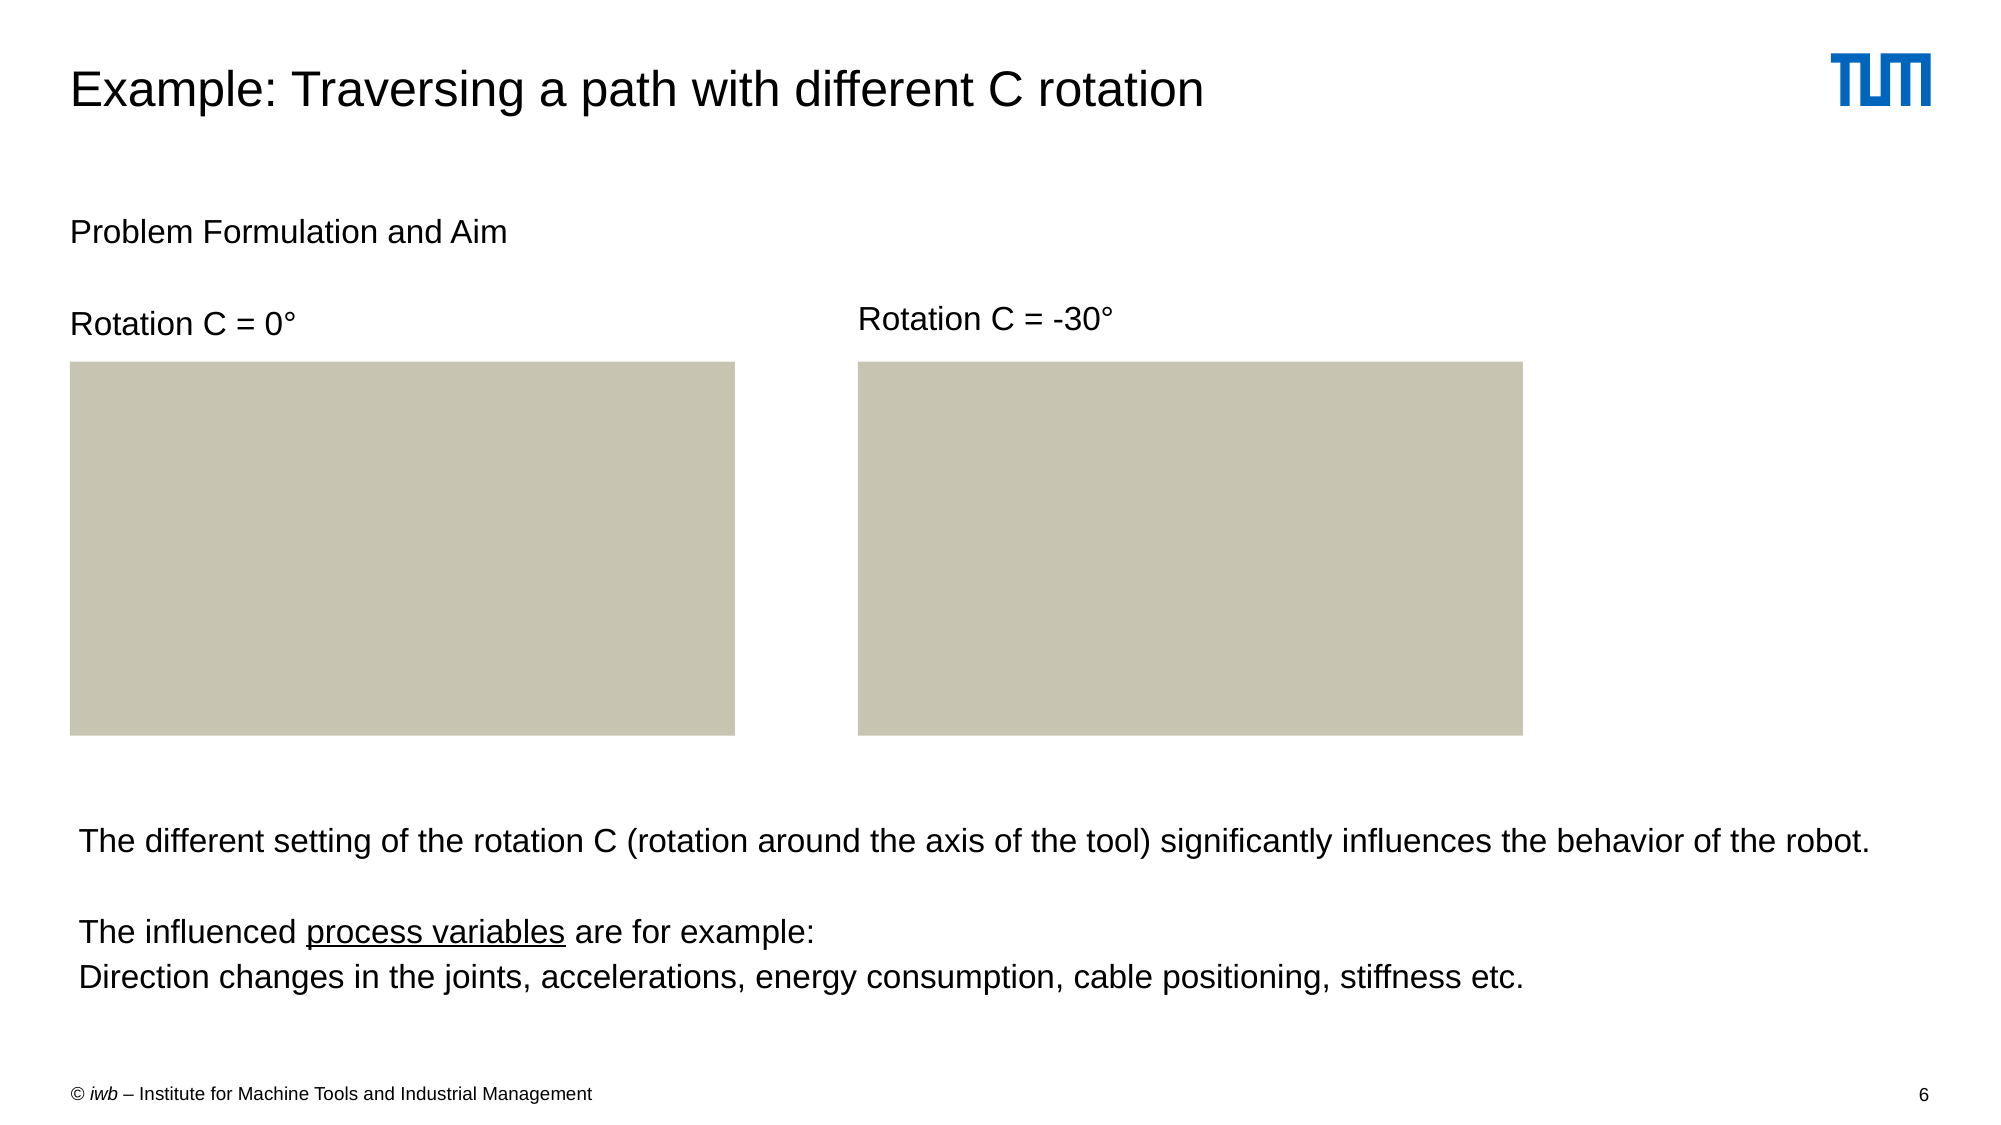

# Example: Traversing a path with different C rotation
Problem Formulation and Aim
Rotation C = -30°
Rotation C = 0°

The different setting of the rotation C (rotation around the axis of the tool) significantly influences the behavior of the robot.

The influenced process variables are for example:
Direction changes in the joints, accelerations, energy consumption, cable positioning, stiffness etc.
6